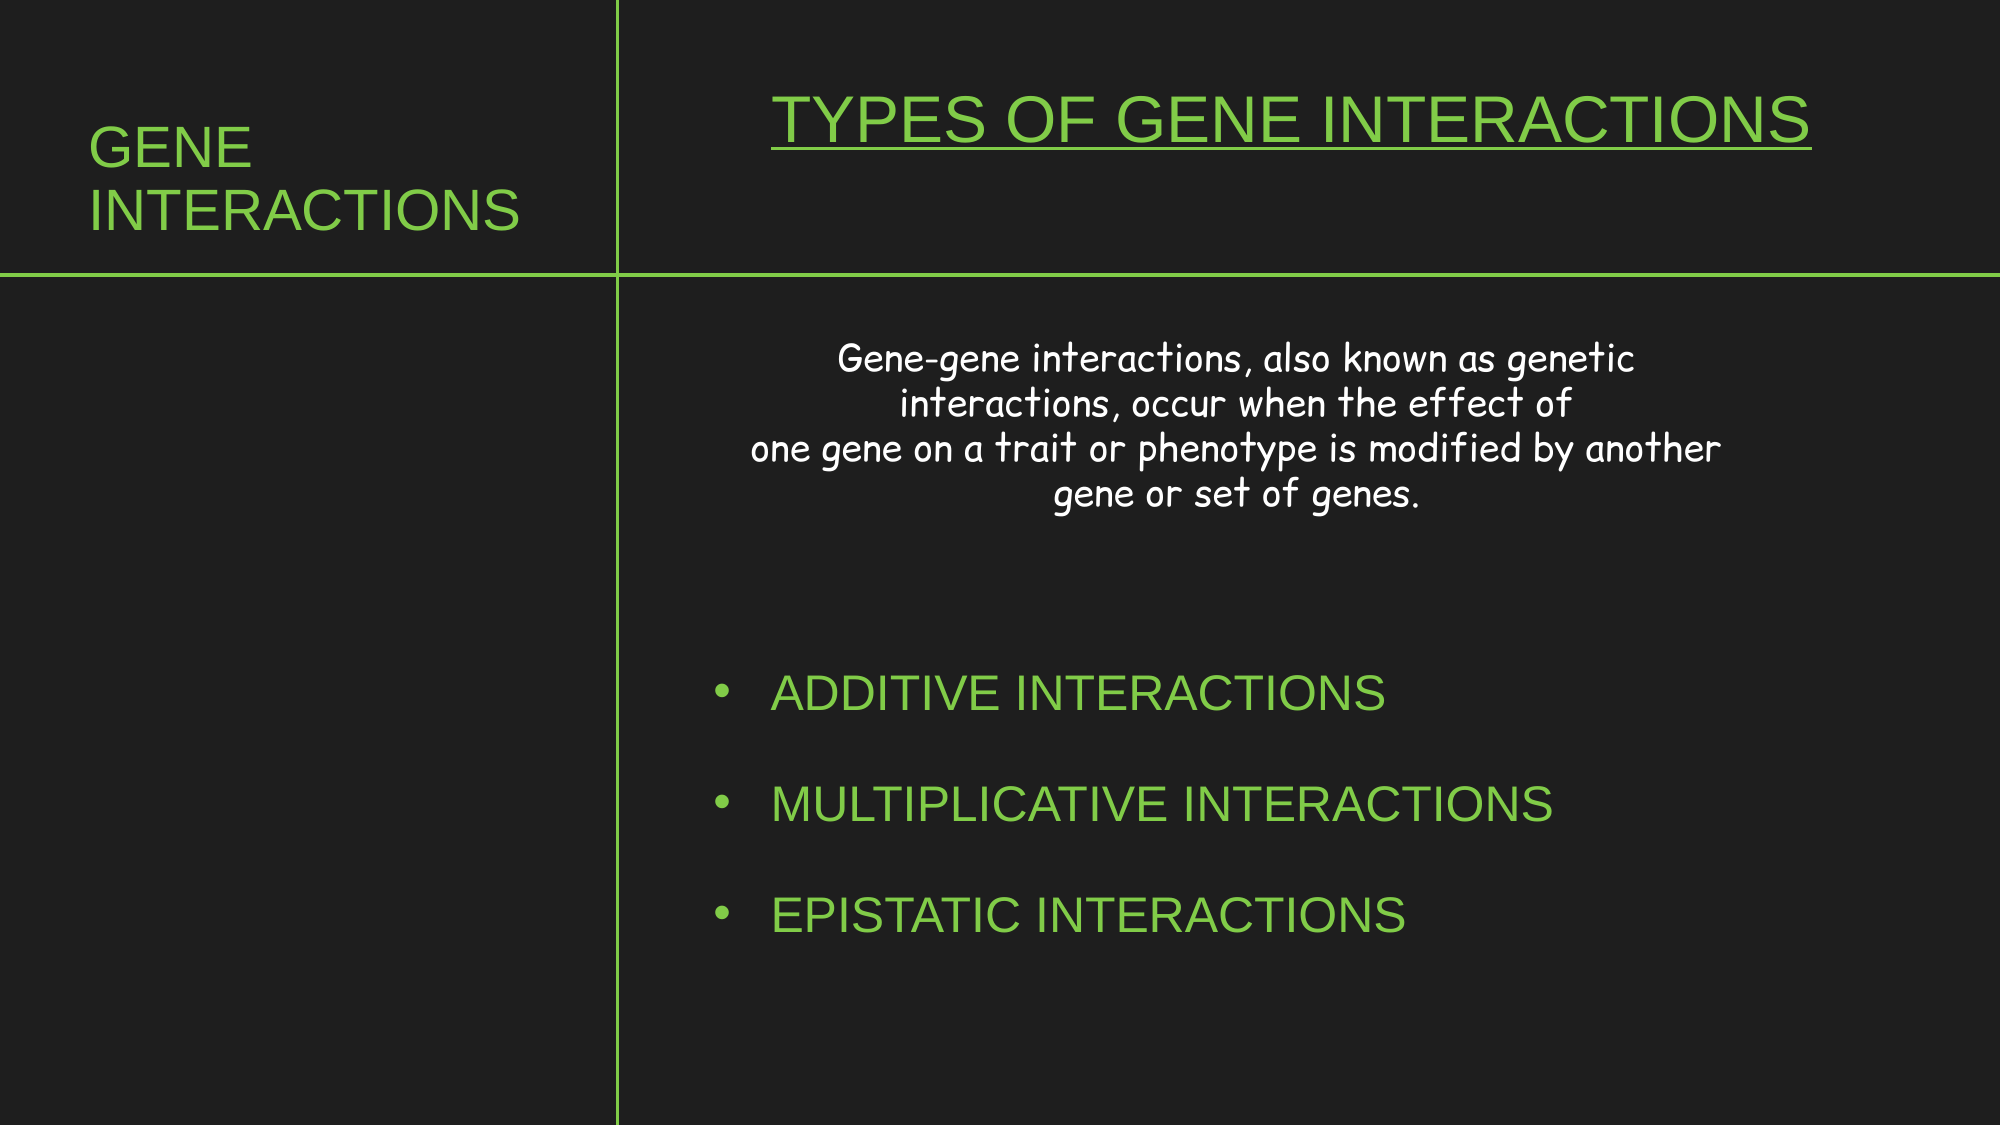

# GENE Interactions
TYpes of gene interactions
Gene-gene interactions, also known as genetic interactions, occur when the effect of
one gene on a trait or phenotype is modified by another gene or set of genes.
Additive interactions
Multiplicative interactions
Epistatic interactions
10